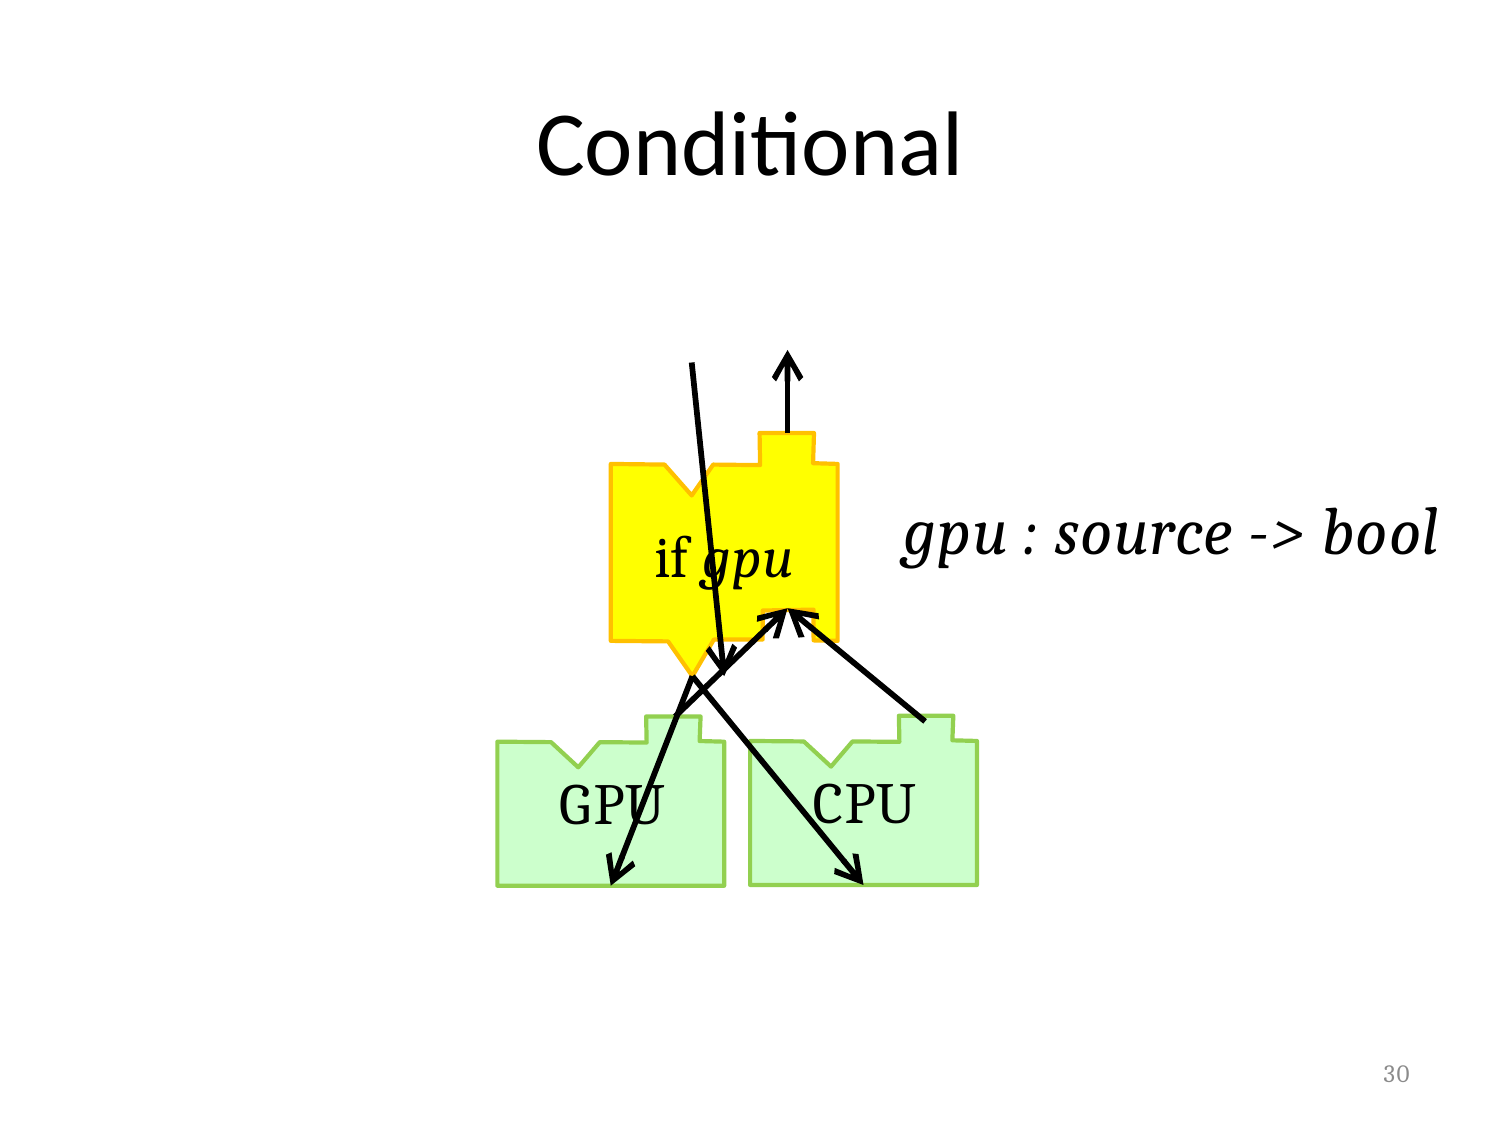

# Conditional
if gpu
gpu : source -> bool
CPU
GPU
30